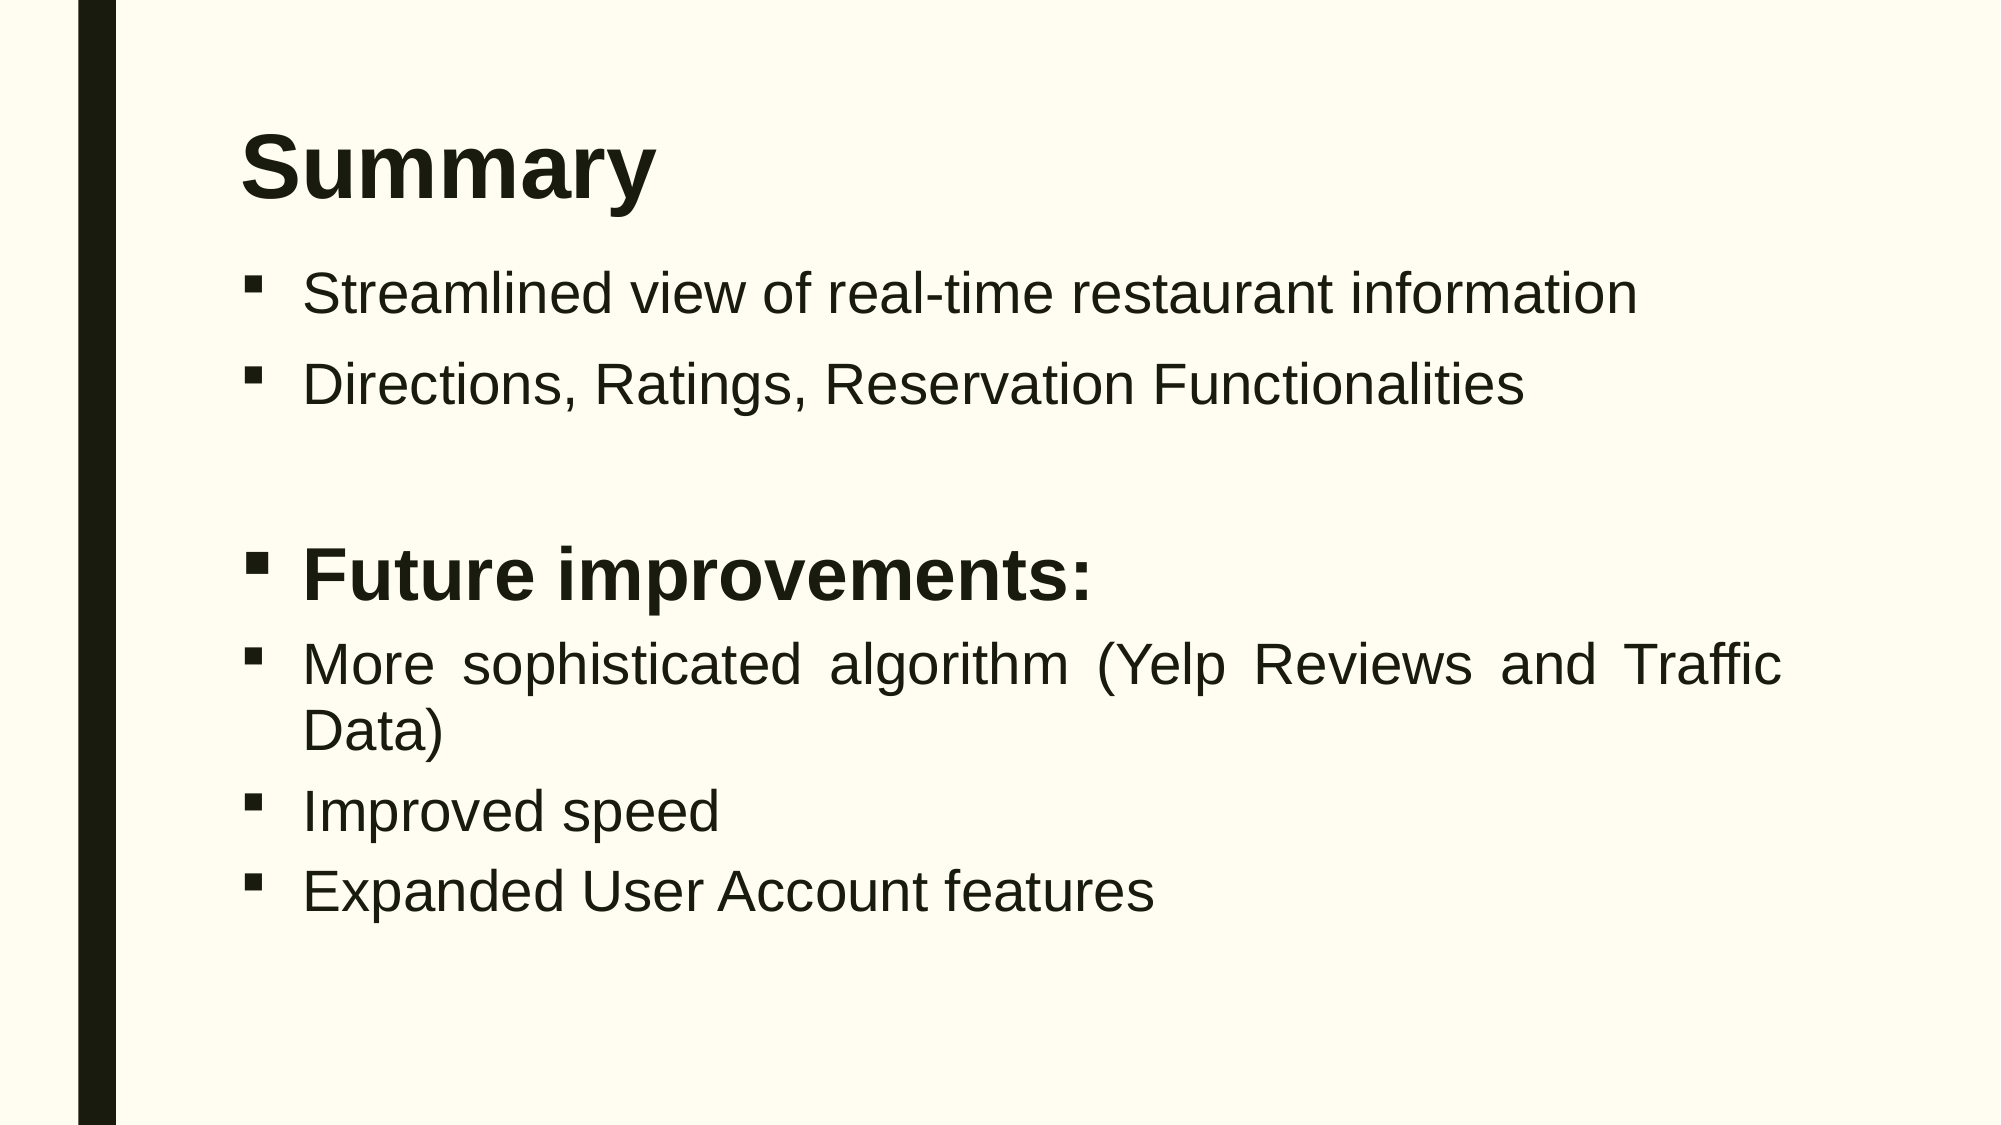

# Summary
Streamlined view of real-time restaurant information
Directions, Ratings, Reservation Functionalities

Future improvements:
More sophisticated algorithm (Yelp Reviews and Traffic Data)
Improved speed
Expanded User Account features